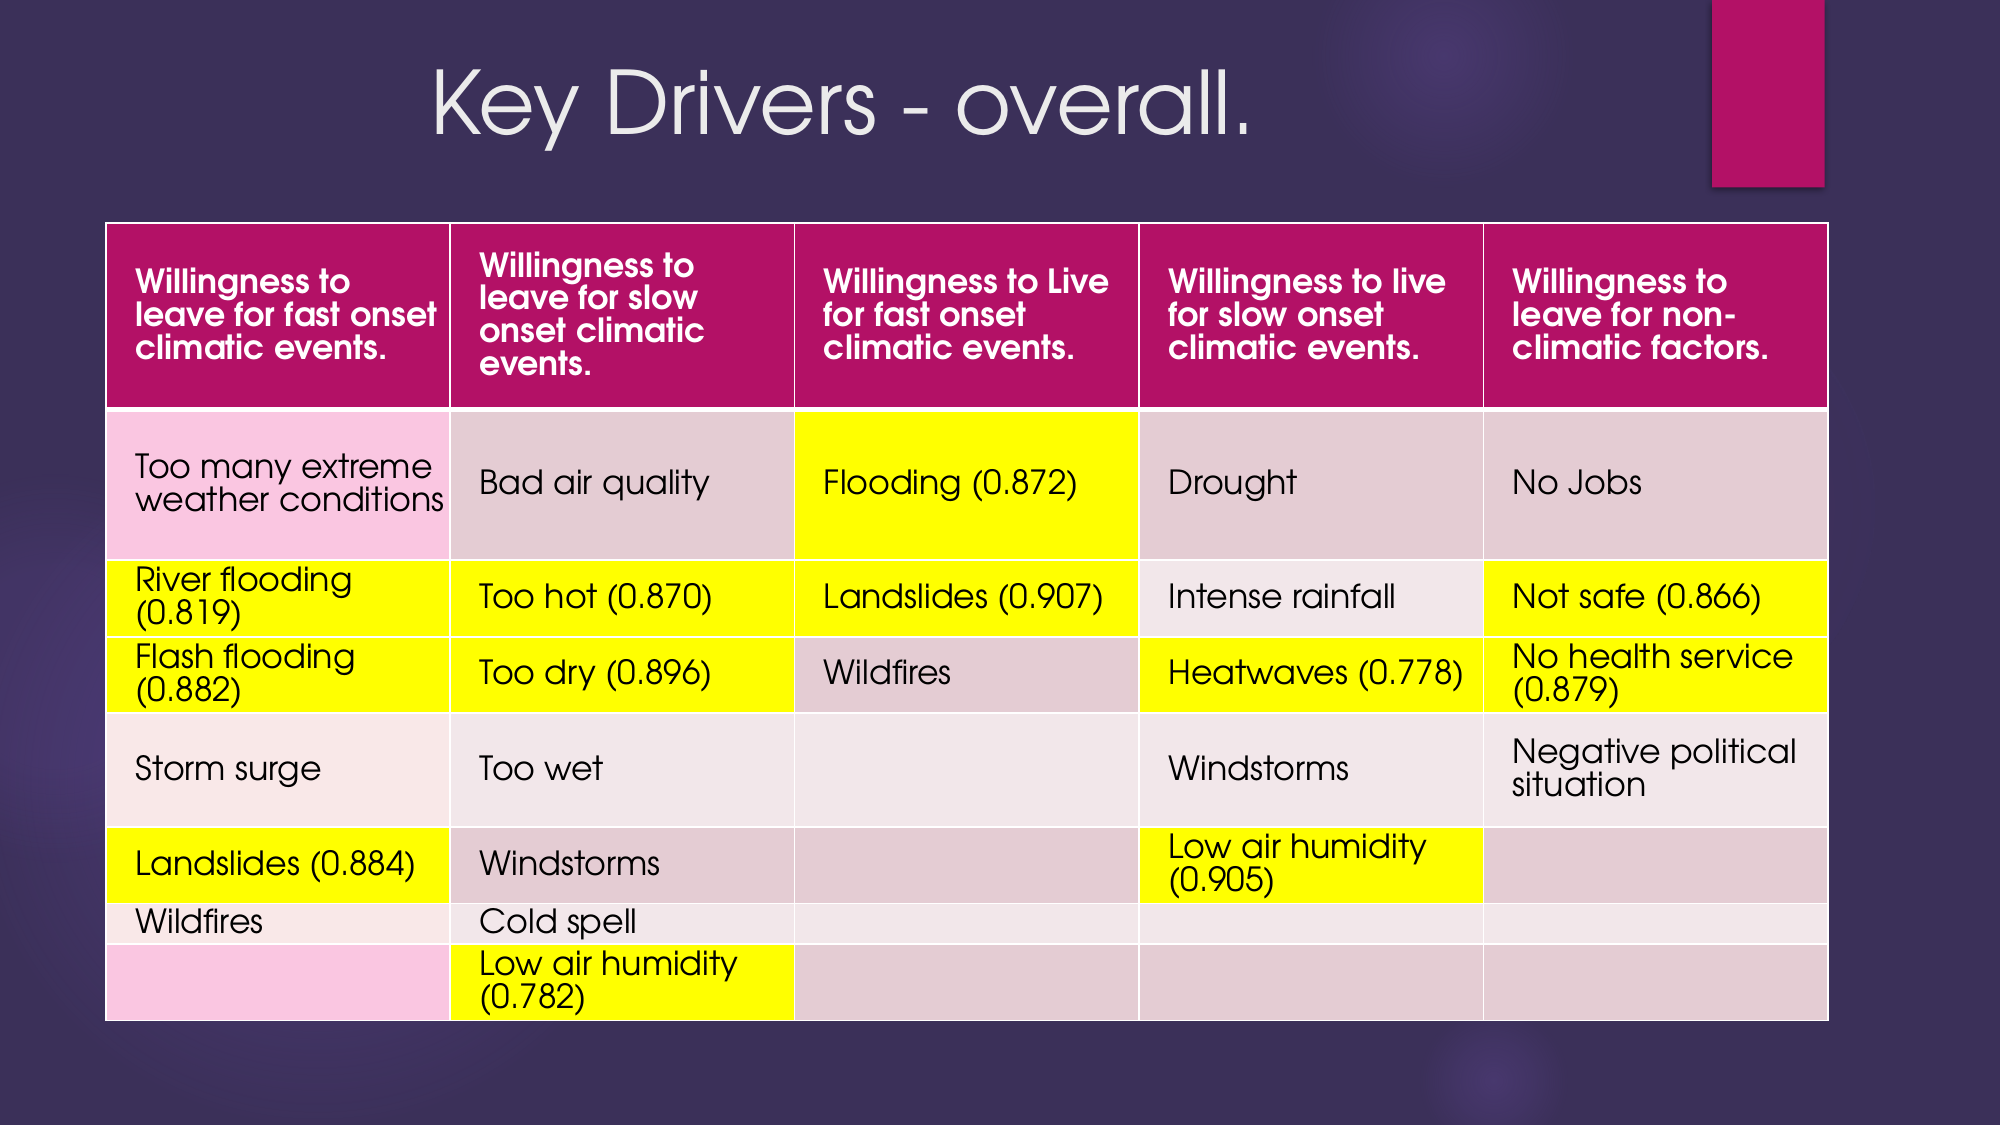

# Key Drivers - overall.
| Willingness to leave for fast onset climatic events. | Willingness to leave for slow onset climatic events. | Willingness to Live for fast onset climatic events. | Willingness to live for slow onset climatic events. | Willingness to leave for non-climatic factors. |
| --- | --- | --- | --- | --- |
| Too many extreme weather conditions | Bad air quality | Flooding (0.872) | Drought | No Jobs |
| River flooding (0.819) | Too hot (0.870) | Landslides (0.907) | Intense rainfall | Not safe (0.866) |
| Flash flooding (0.882) | Too dry (0.896) | Wildfires | Heatwaves (0.778) | No health service (0.879) |
| Storm surge | Too wet |  | Windstorms | Negative political situation |
| Landslides (0.884) | Windstorms |  | Low air humidity (0.905) |  |
| Wildfires | Cold spell |  |  |  |
|  | Low air humidity (0.782) |  |  |  |